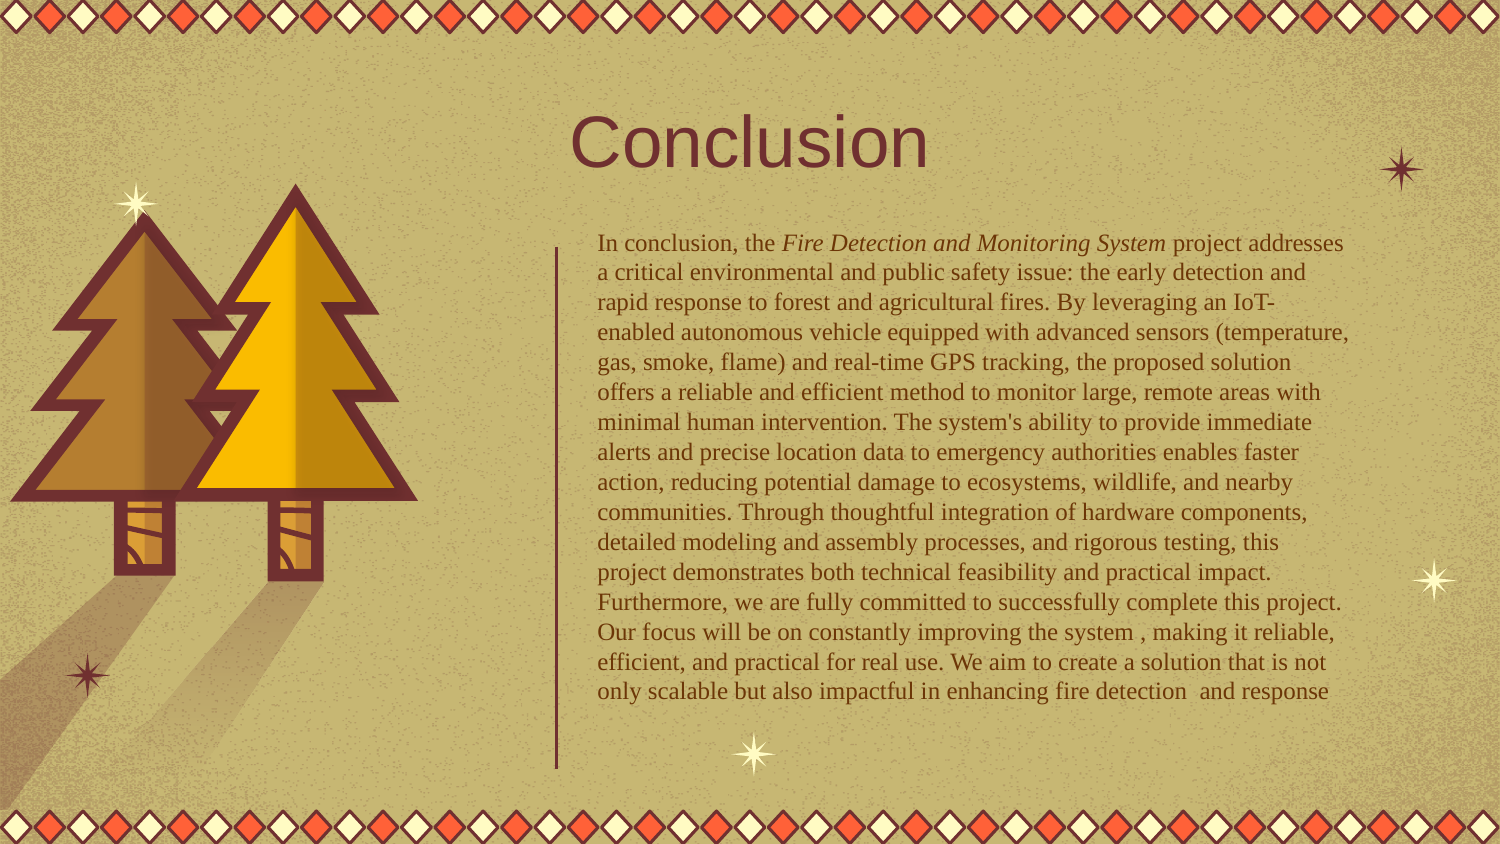

# Conclusion

In conclusion, the Fire Detection and Monitoring System project addresses a critical environmental and public safety issue: the early detection and rapid response to forest and agricultural fires. By leveraging an IoT-enabled autonomous vehicle equipped with advanced sensors (temperature, gas, smoke, flame) and real-time GPS tracking, the proposed solution offers a reliable and efficient method to monitor large, remote areas with minimal human intervention. The system's ability to provide immediate alerts and precise location data to emergency authorities enables faster action, reducing potential damage to ecosystems, wildlife, and nearby communities. Through thoughtful integration of hardware components, detailed modeling and assembly processes, and rigorous testing, this project demonstrates both technical feasibility and practical impact. Furthermore, we are fully committed to successfully complete this project. Our focus will be on constantly improving the system , making it reliable, efficient, and practical for real use. We aim to create a solution that is not only scalable but also impactful in enhancing fire detection  and response